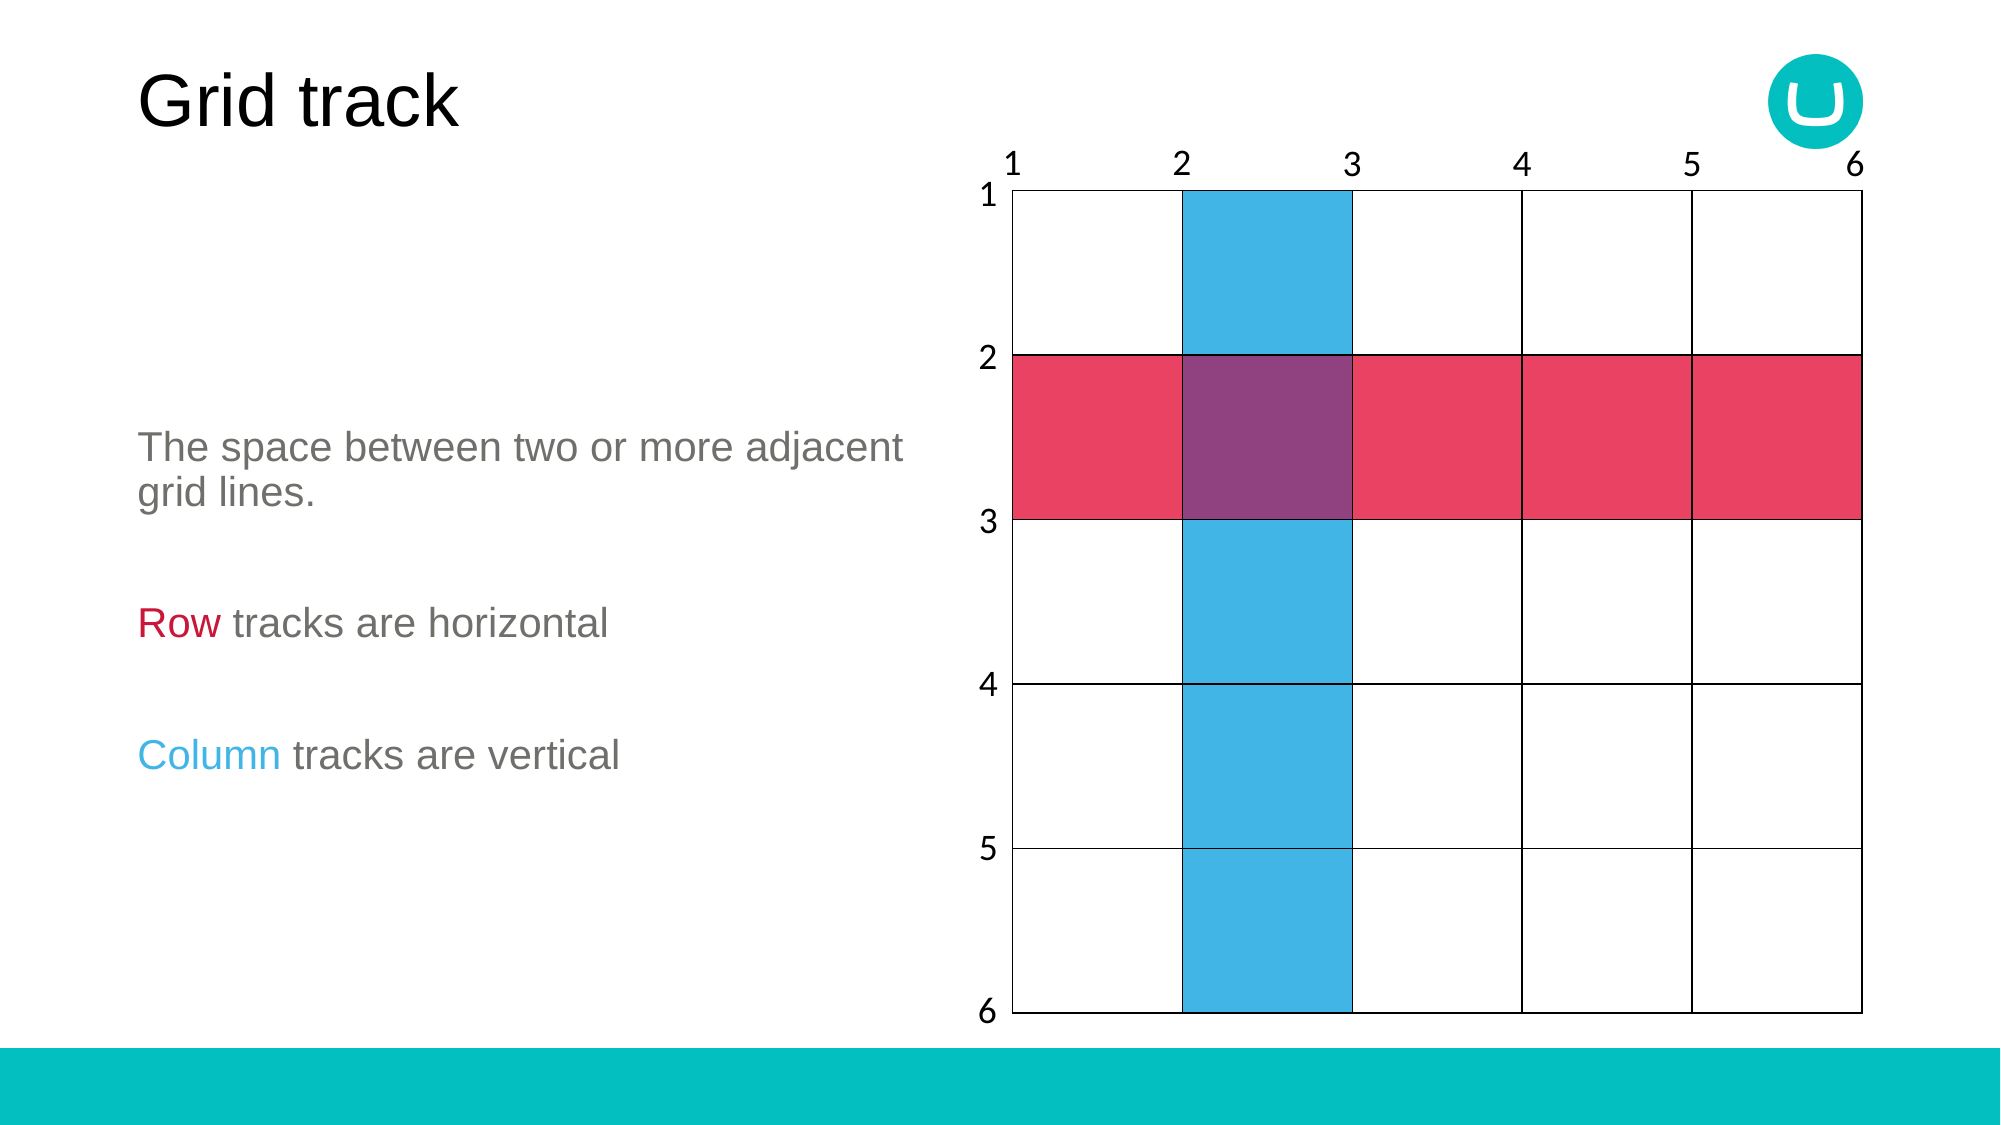

# Grid track
1
2
3
4
5
6
1
The space between two or more adjacent grid lines.

Row tracks are horizontal

Column tracks are vertical
|  |  |  |  |  |
| --- | --- | --- | --- | --- |
|  |  |  |  |  |
|  |  |  |  |  |
|  |  |  |  |  |
|  |  |  |  |  |
2
3
4
5
6